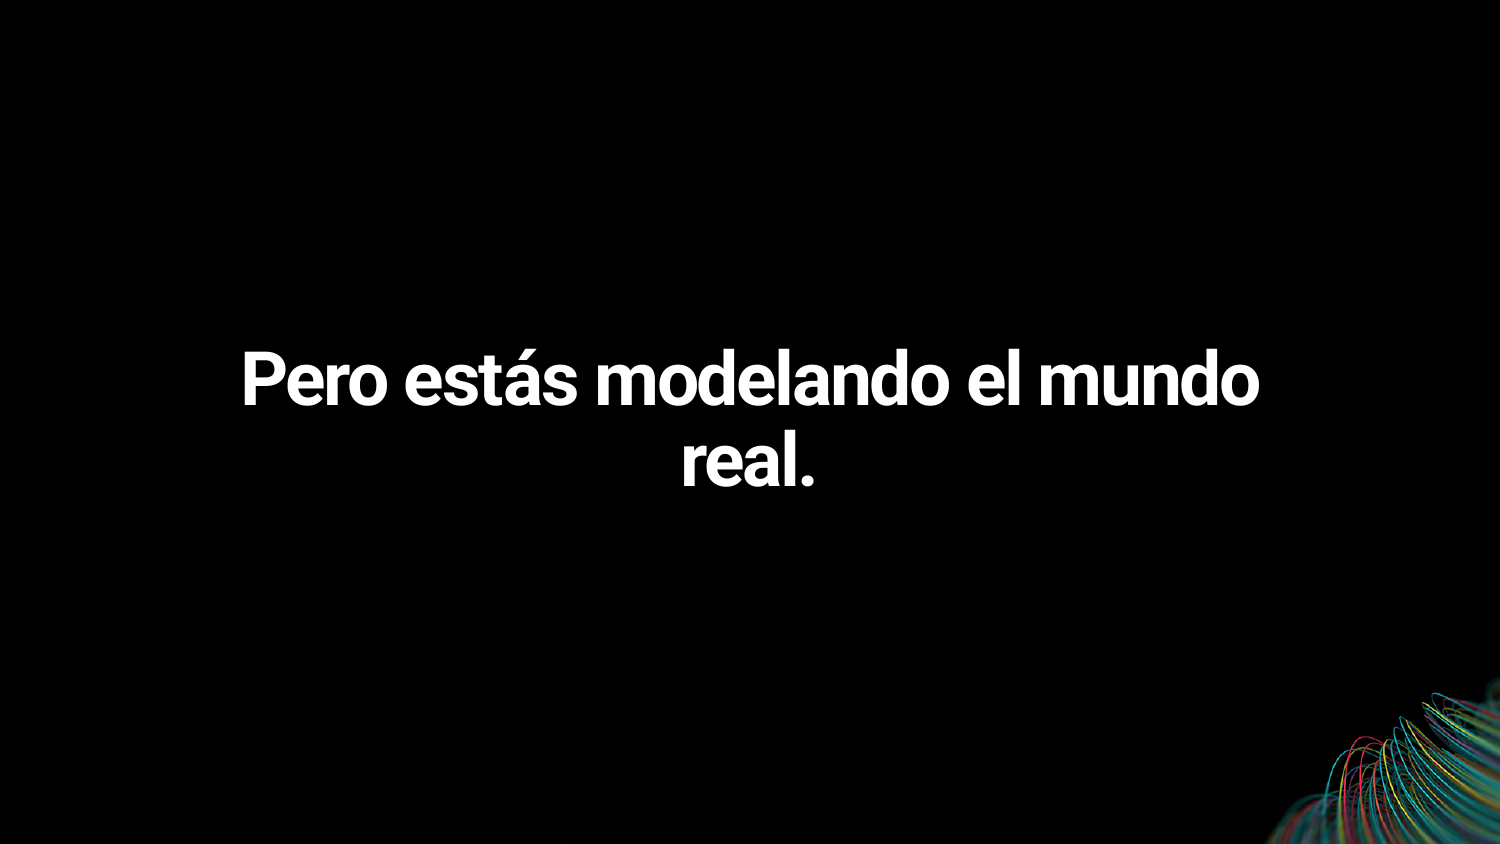

# Pero estás modelando el mundo real.